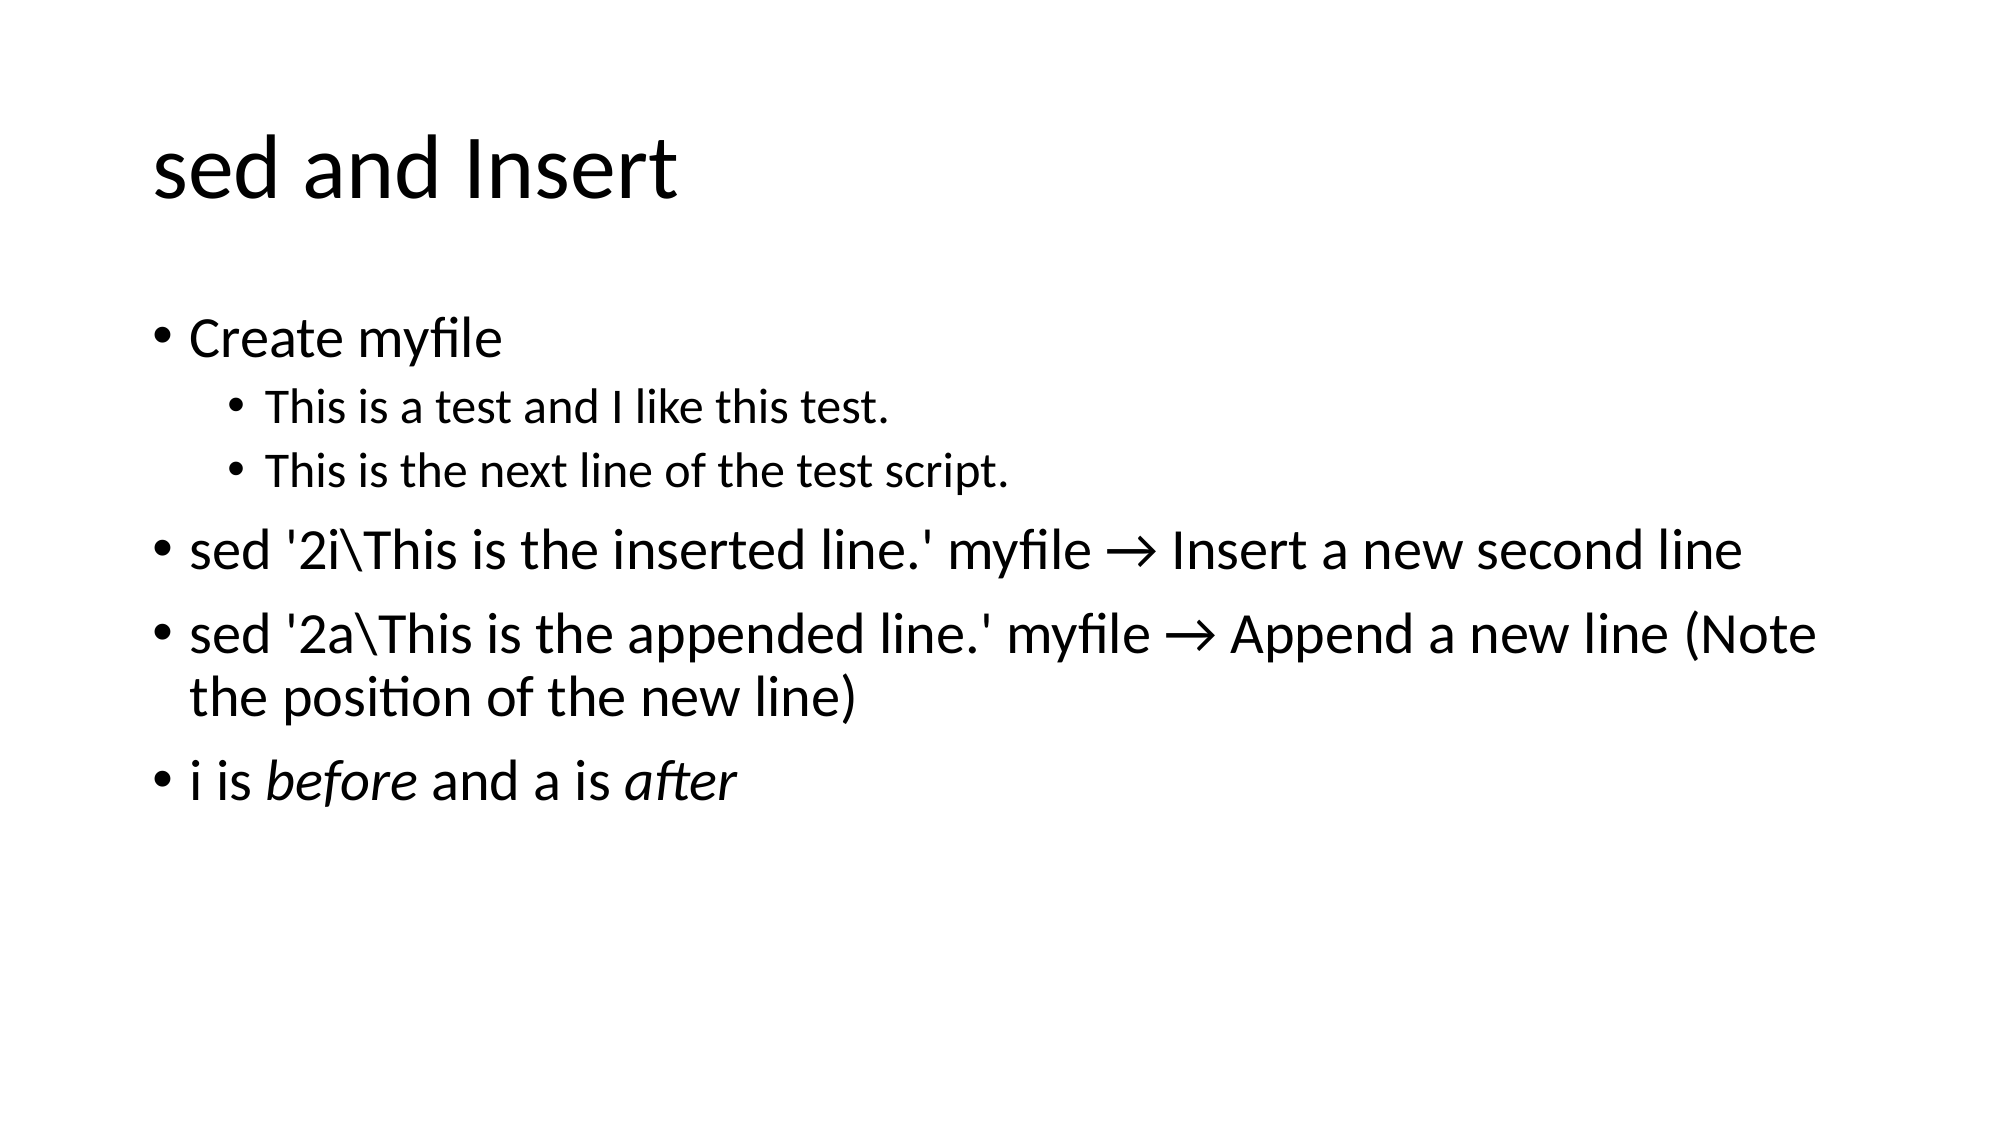

# sed and Insert
Create myfile
This is a test and I like this test.
This is the next line of the test script.
sed '2i\This is the inserted line.' myfile → Insert a new second line
sed '2a\This is the appended line.' myfile → Append a new line (Note the position of the new line)
i is before and a is after